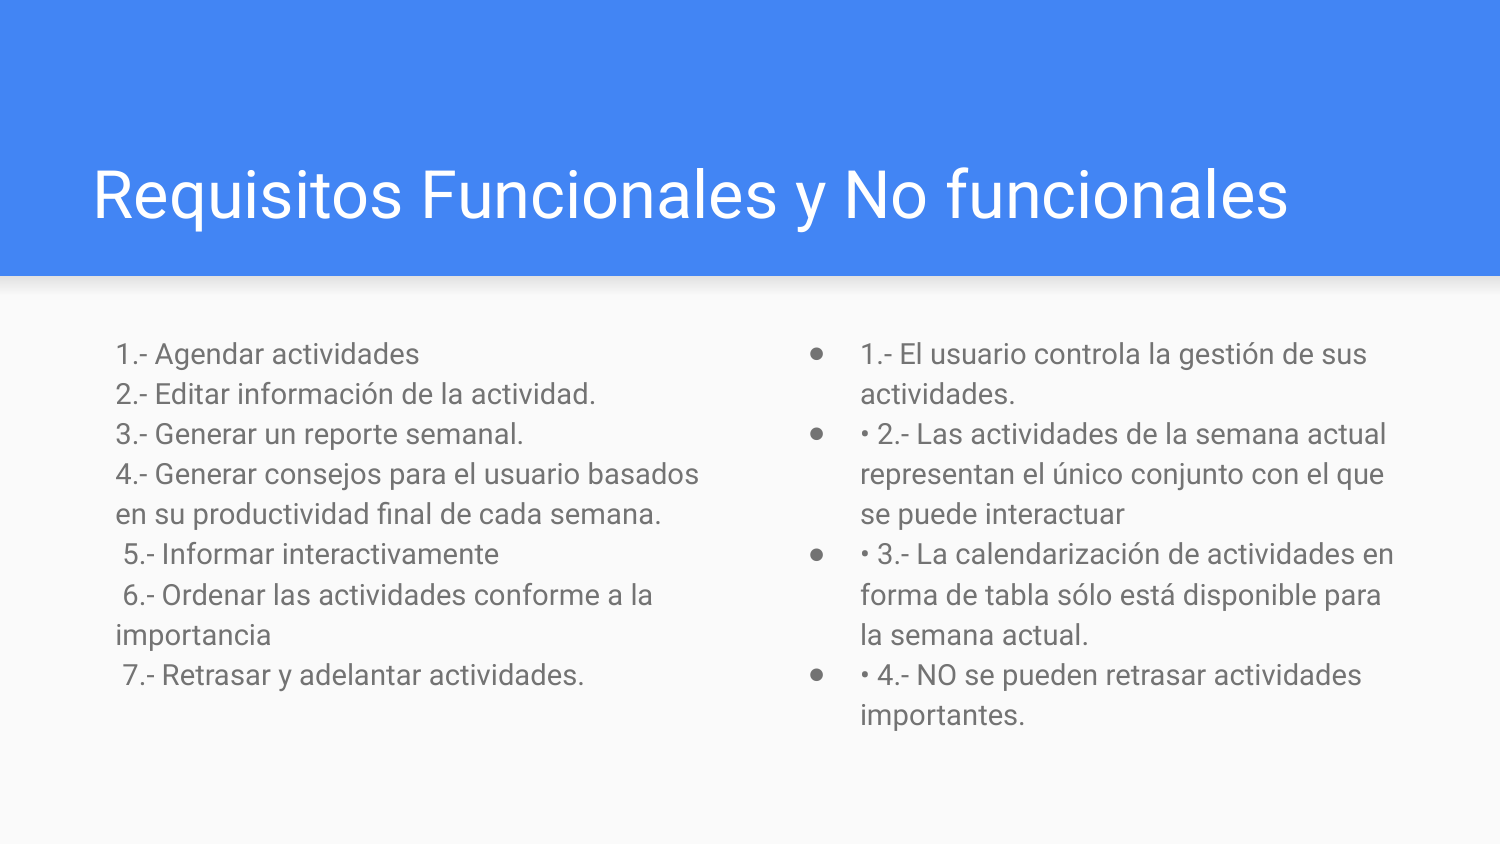

# Requisitos Funcionales y No funcionales
1.- Agendar actividades
2.- Editar información de la actividad.
3.- Generar un reporte semanal.
4.- Generar consejos para el usuario basados en su productividad final de cada semana.
 5.- Informar interactivamente
 6.- Ordenar las actividades conforme a la importancia
 7.- Retrasar y adelantar actividades.
1.- El usuario controla la gestión de sus actividades.
• 2.- Las actividades de la semana actual representan el único conjunto con el que se puede interactuar
• 3.- La calendarización de actividades en forma de tabla sólo está disponible para la semana actual.
• 4.- NO se pueden retrasar actividades importantes.